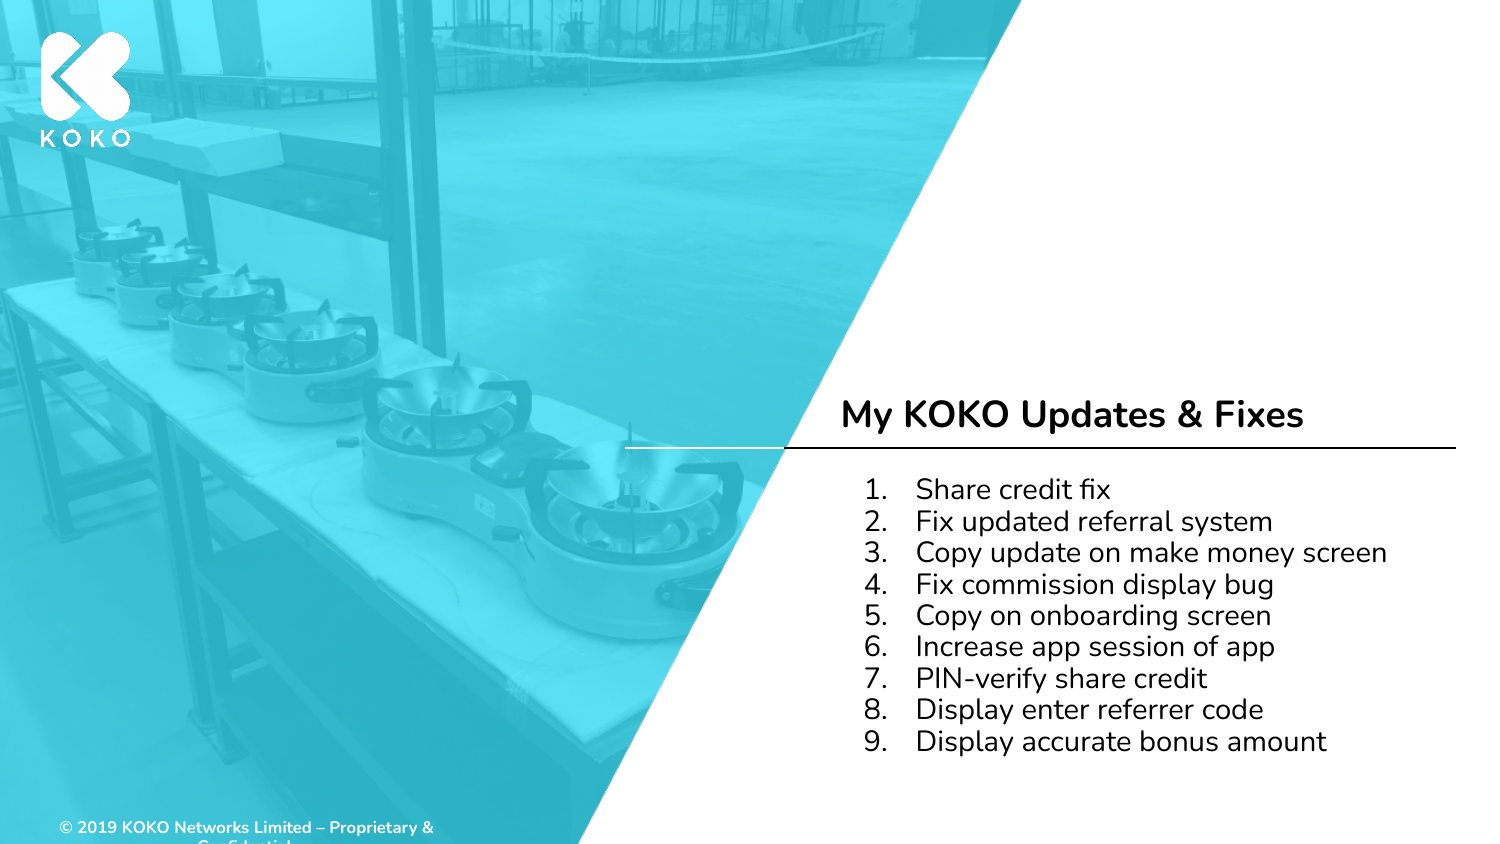

# My KOKO Updates & Fixes
Share credit fix
Fix updated referral system
Copy update on make money screen
Fix commission display bug
Copy on onboarding screen
Increase app session of app
PIN-verify share credit
Display enter referrer code
Display accurate bonus amount